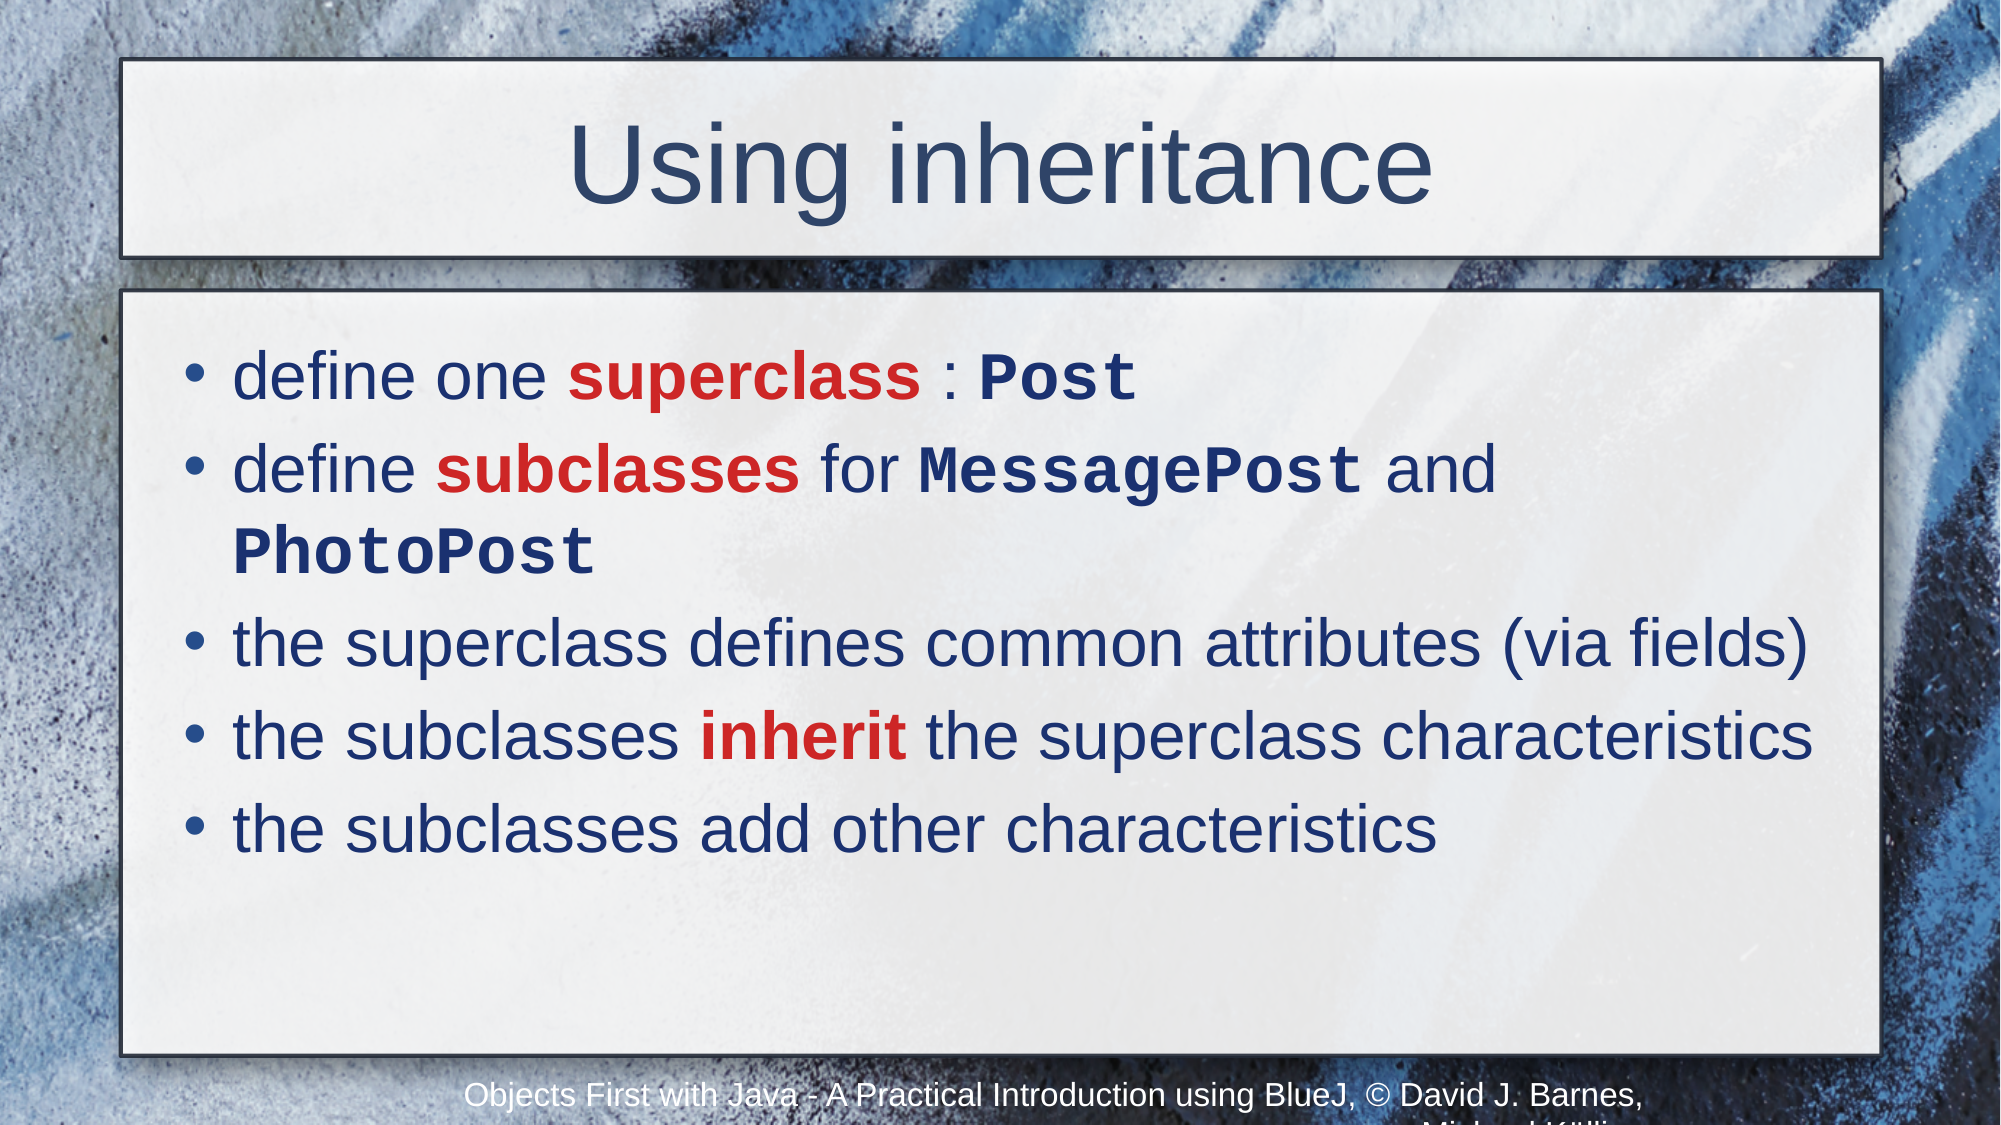

# Using inheritance
define one superclass : Post
define subclasses for MessagePost and PhotoPost
the superclass defines common attributes (via fields)
the subclasses inherit the superclass characteristics
the subclasses add other characteristics